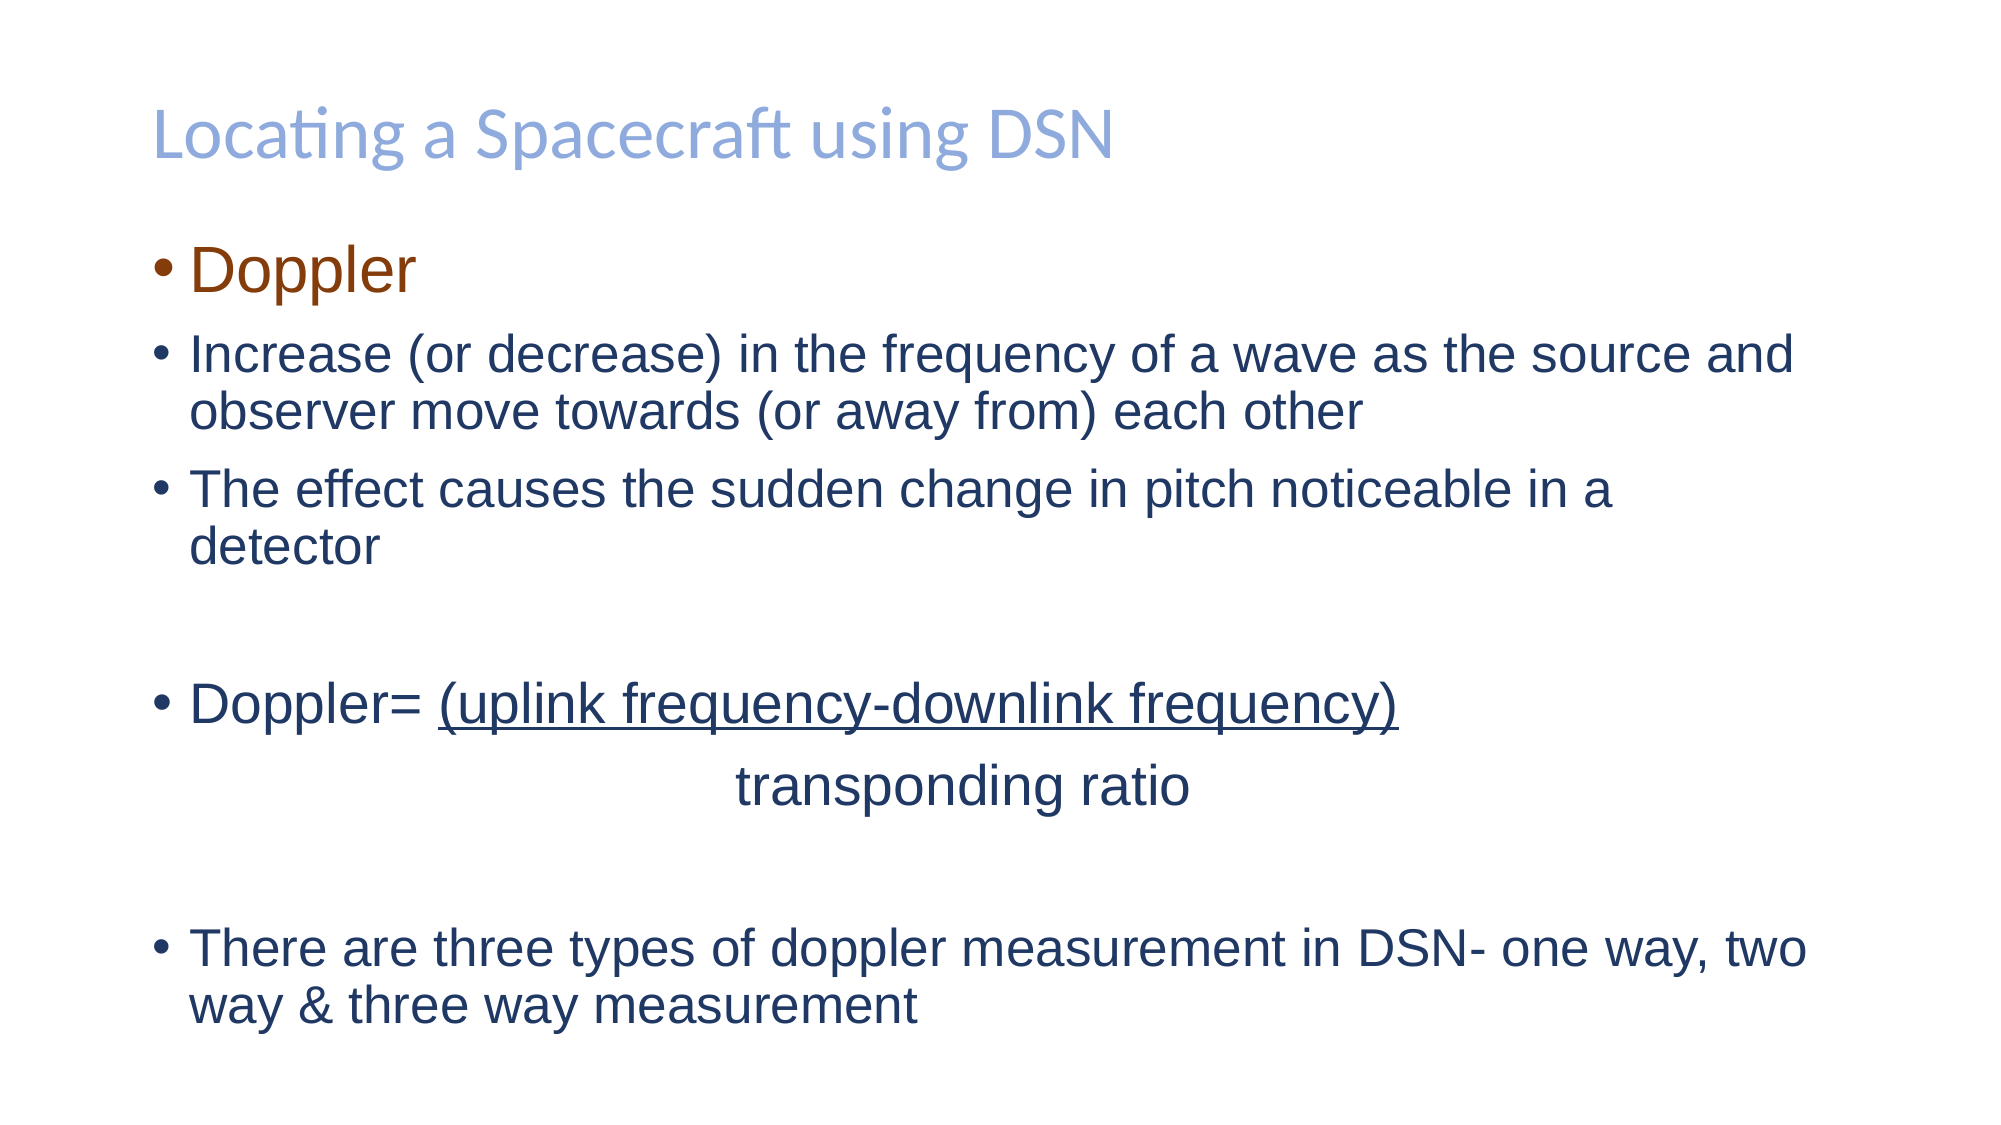

# Locating a Spacecraft using DSN
Doppler
Increase (or decrease) in the frequency of a wave as the source and observer move towards (or away from) each other
The effect causes the sudden change in pitch noticeable in a detector

Doppler= (uplink frequency-downlink frequency)
                                     transponding ratio

There are three types of doppler measurement in DSN- one way, two way & three way measurement